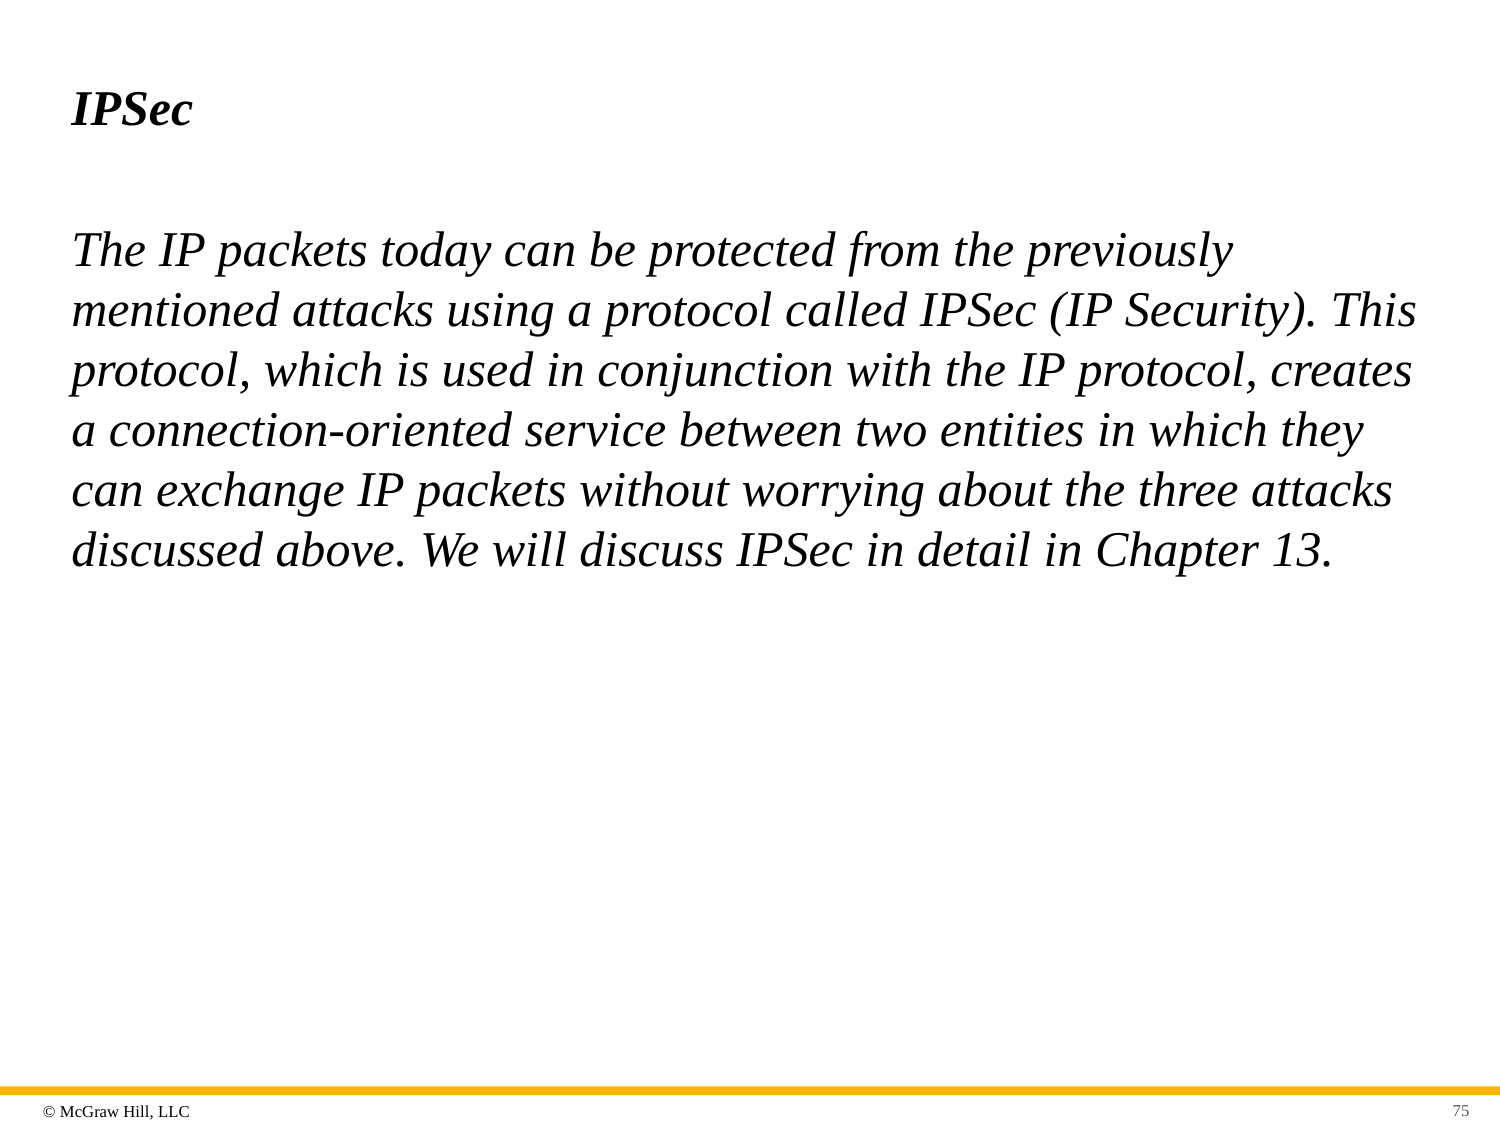

# IPSec
The IP packets today can be protected from the previously mentioned attacks using a protocol called IPSec (IP Security). This protocol, which is used in conjunction with the IP protocol, creates a connection-oriented service between two entities in which they can exchange IP packets without worrying about the three attacks discussed above. We will discuss IPSec in detail in Chapter 13.
75